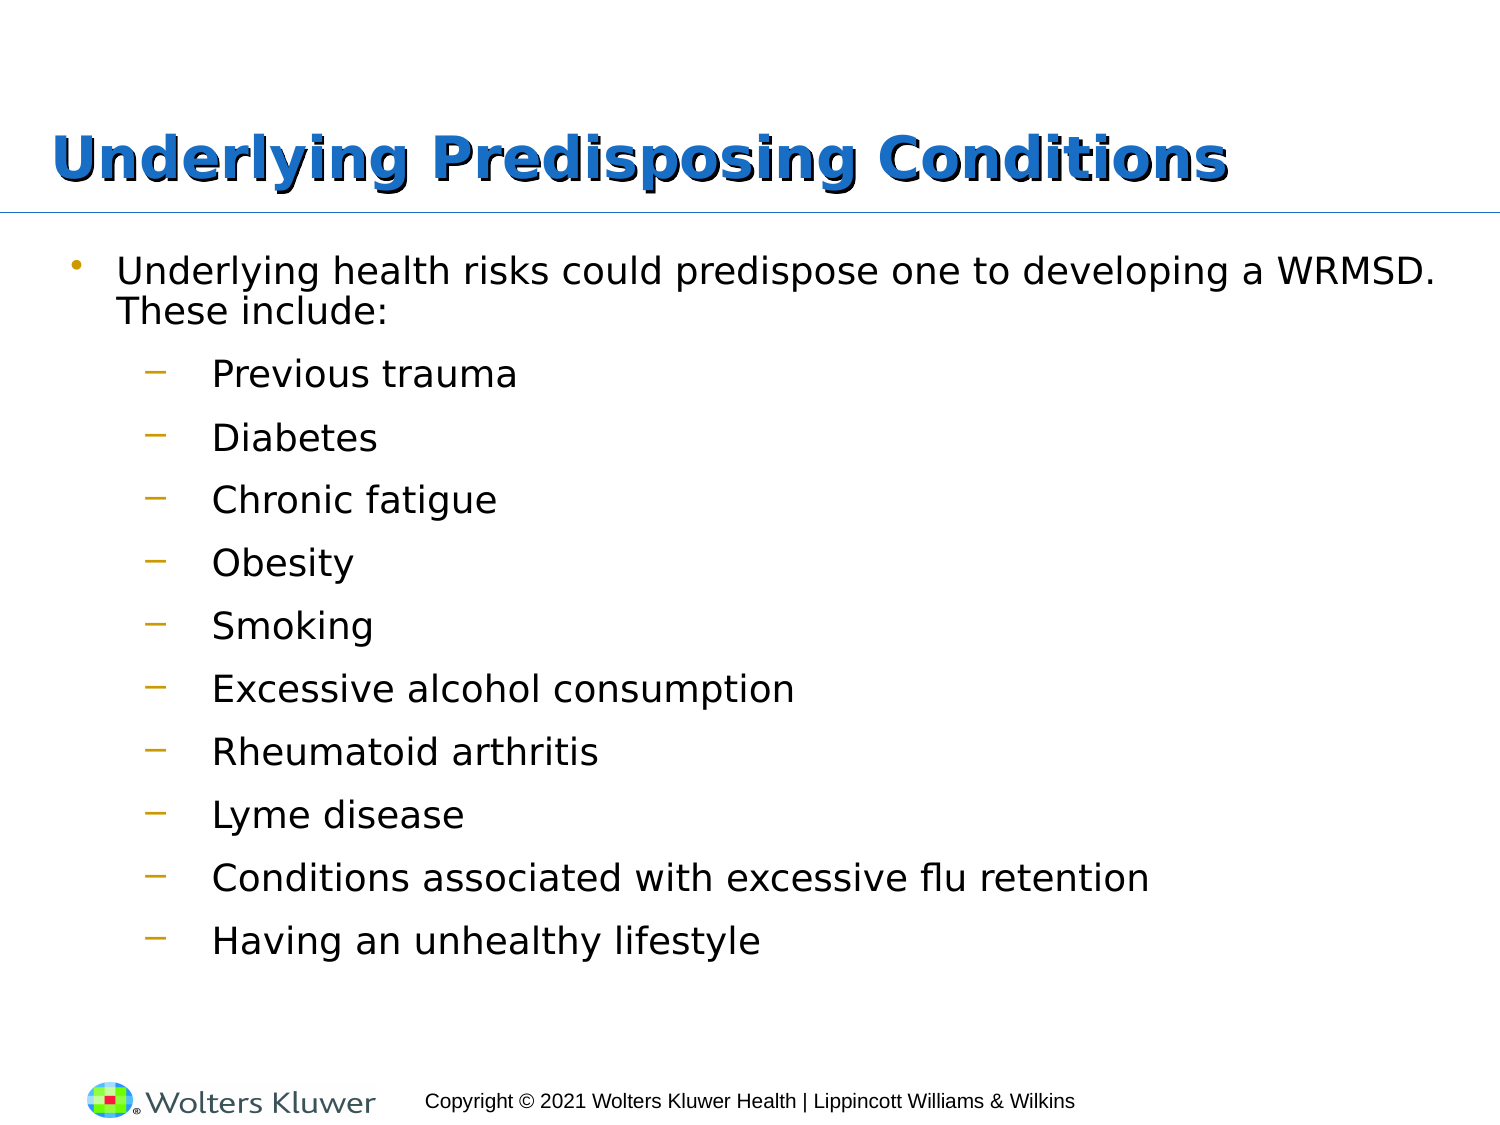

# Underlying Predisposing Conditions
Underlying health risks could predispose one to developing a WRMSD. These include:
Previous trauma
Diabetes
Chronic fatigue
Obesity
Smoking
Excessive alcohol consumption
Rheumatoid arthritis
Lyme disease
Conditions associated with excessive flu retention
Having an unhealthy lifestyle